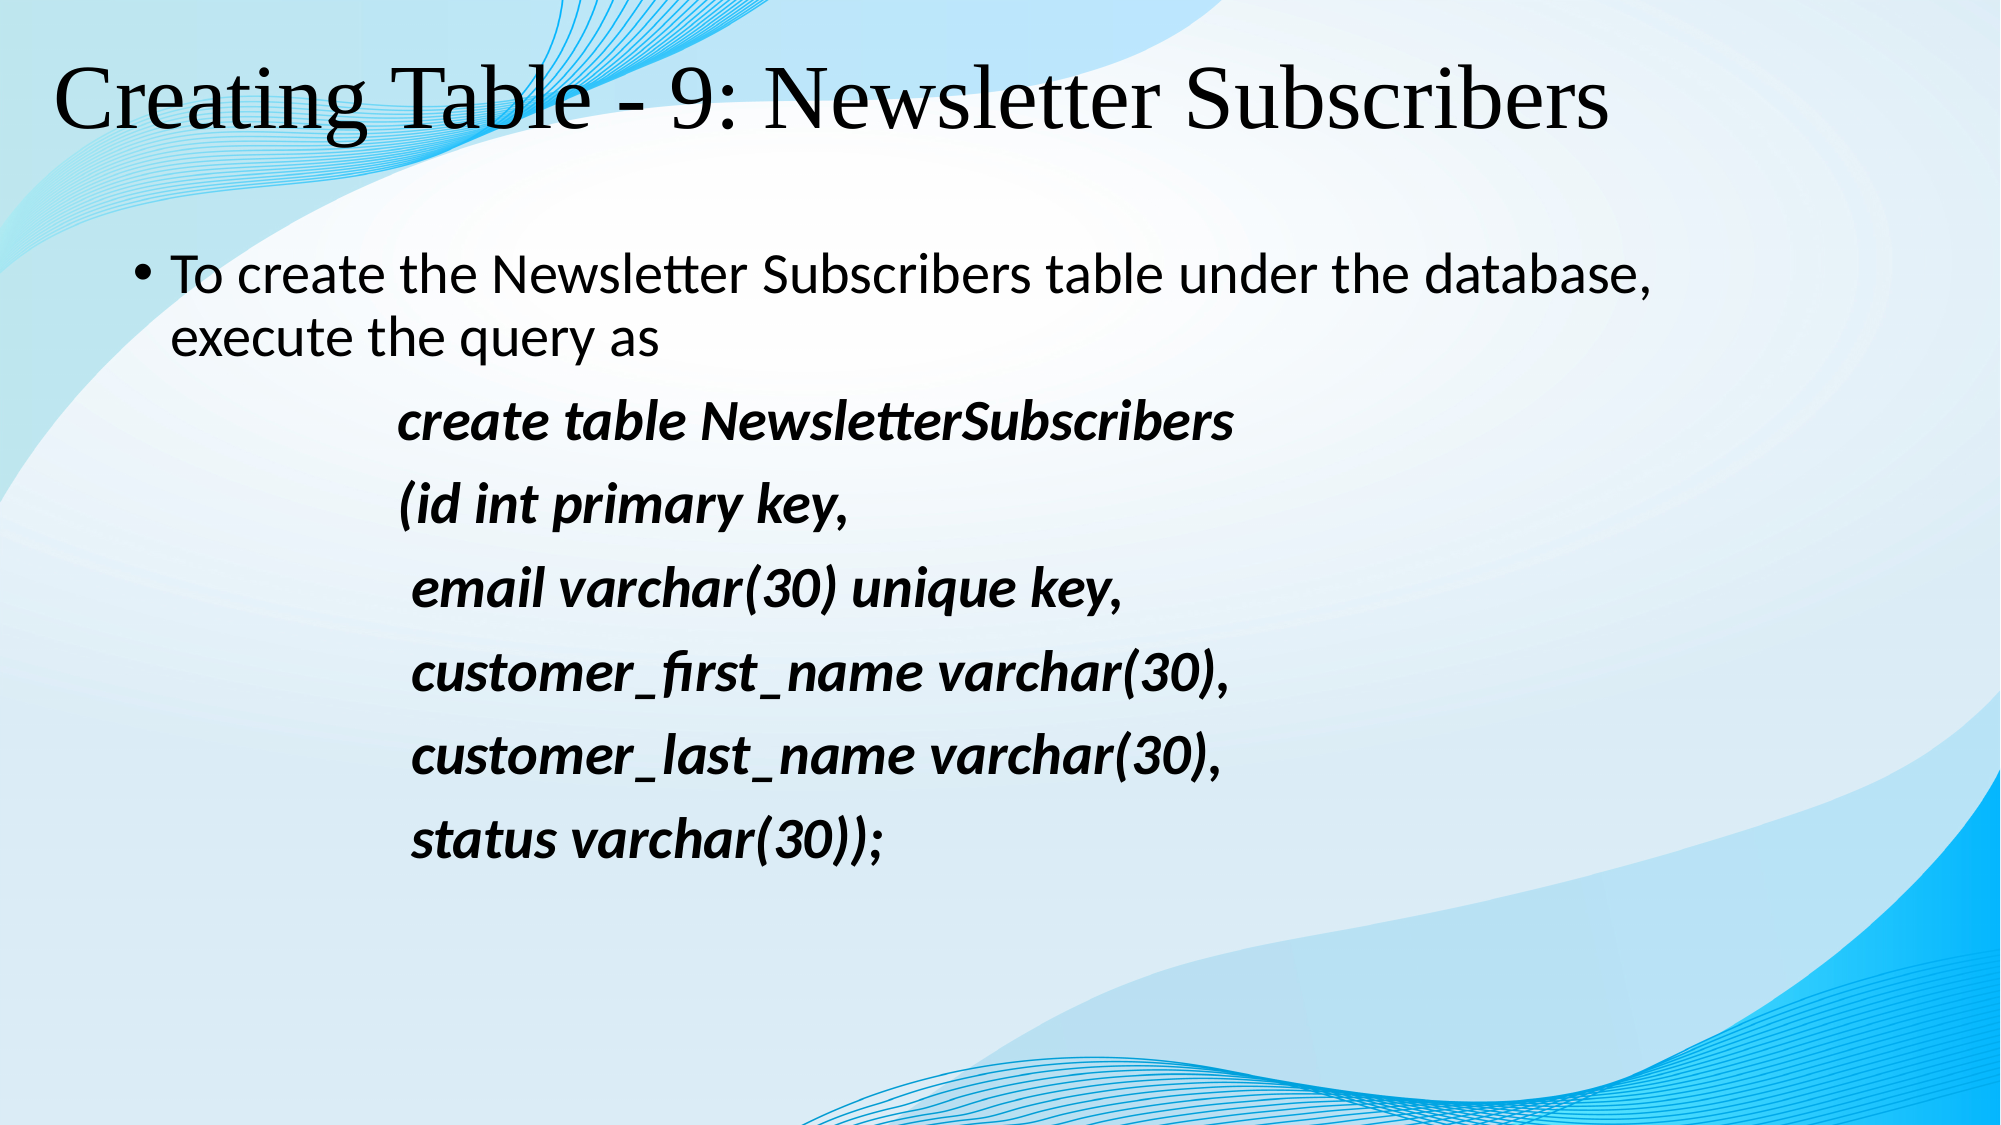

# Creating Table - 9: Newsletter Subscribers
To create the Newsletter Subscribers table under the database, execute the query as
                    create table NewsletterSubscribers
                    (id int primary key,
                     email varchar(30) unique key,
                     customer_first_name varchar(30),
                     customer_last_name varchar(30),
                     status varchar(30));